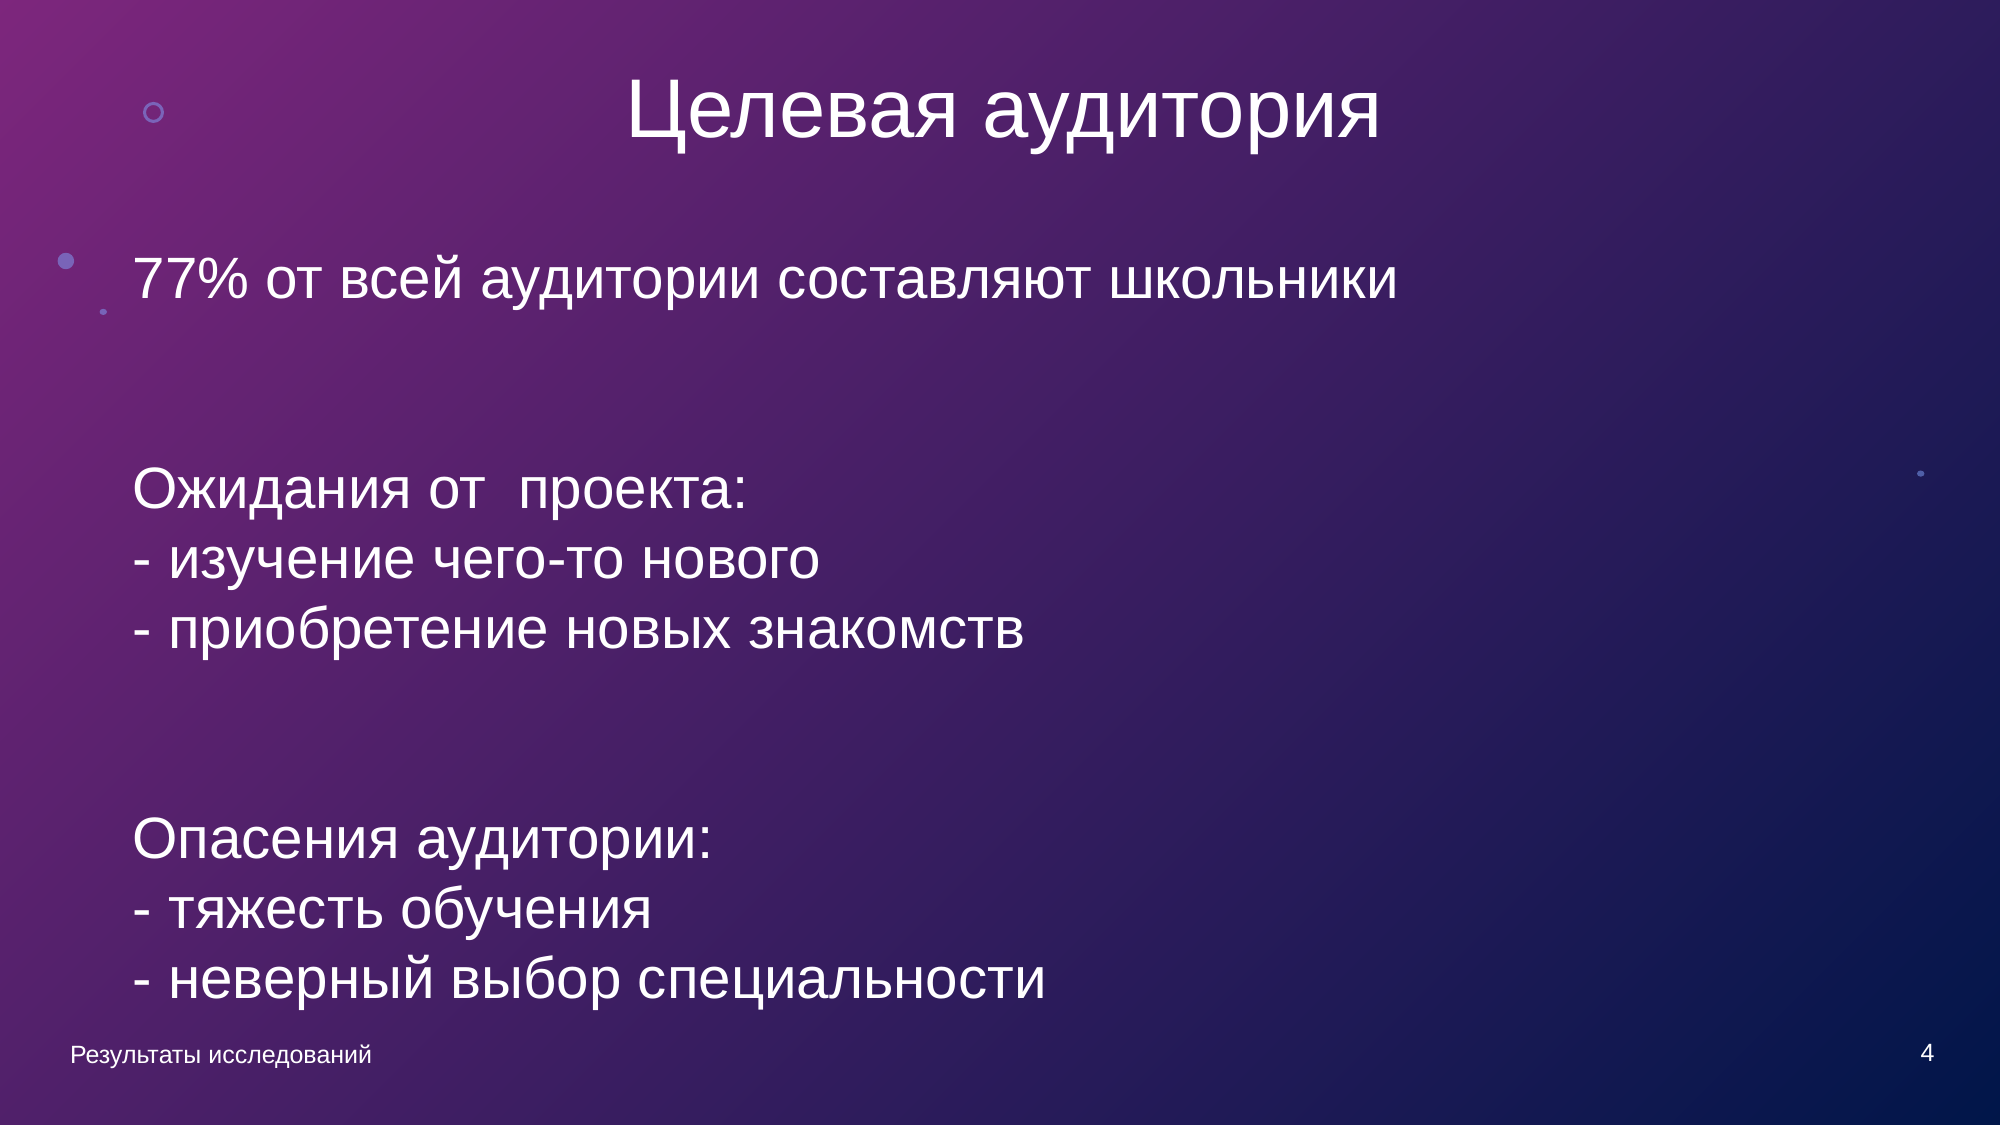

# Целевая аудитория
77% от всей аудитории составляют школьники

Ожидания от  проекта:
- изучение чего-то нового
- приобретение новых знакомств

Опасения аудитории:
- тяжесть обучения
- неверный выбор специальности

4
Результаты исследований